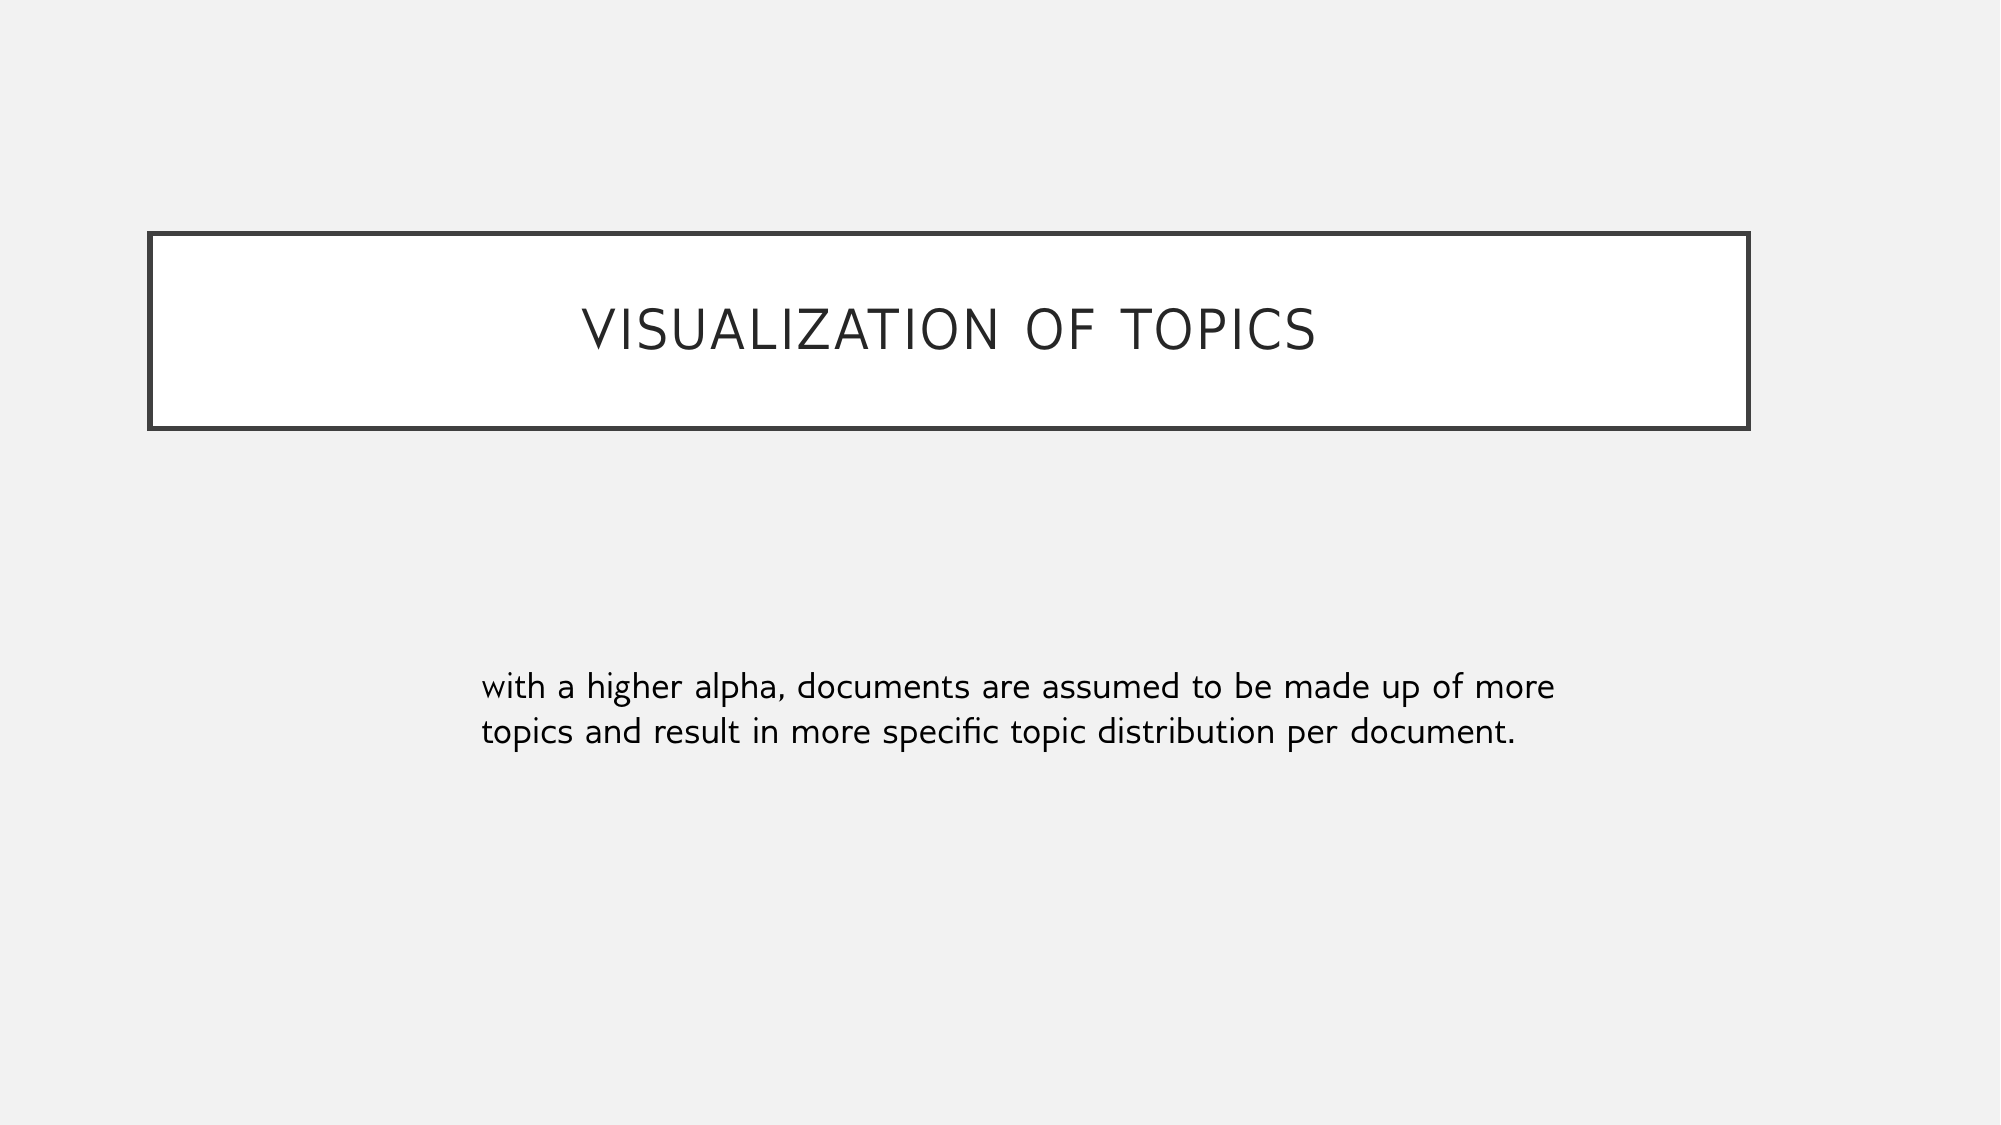

# Visualization of TopicS
with a higher alpha, documents are assumed to be made up of more topics and result in more specific topic distribution per document.